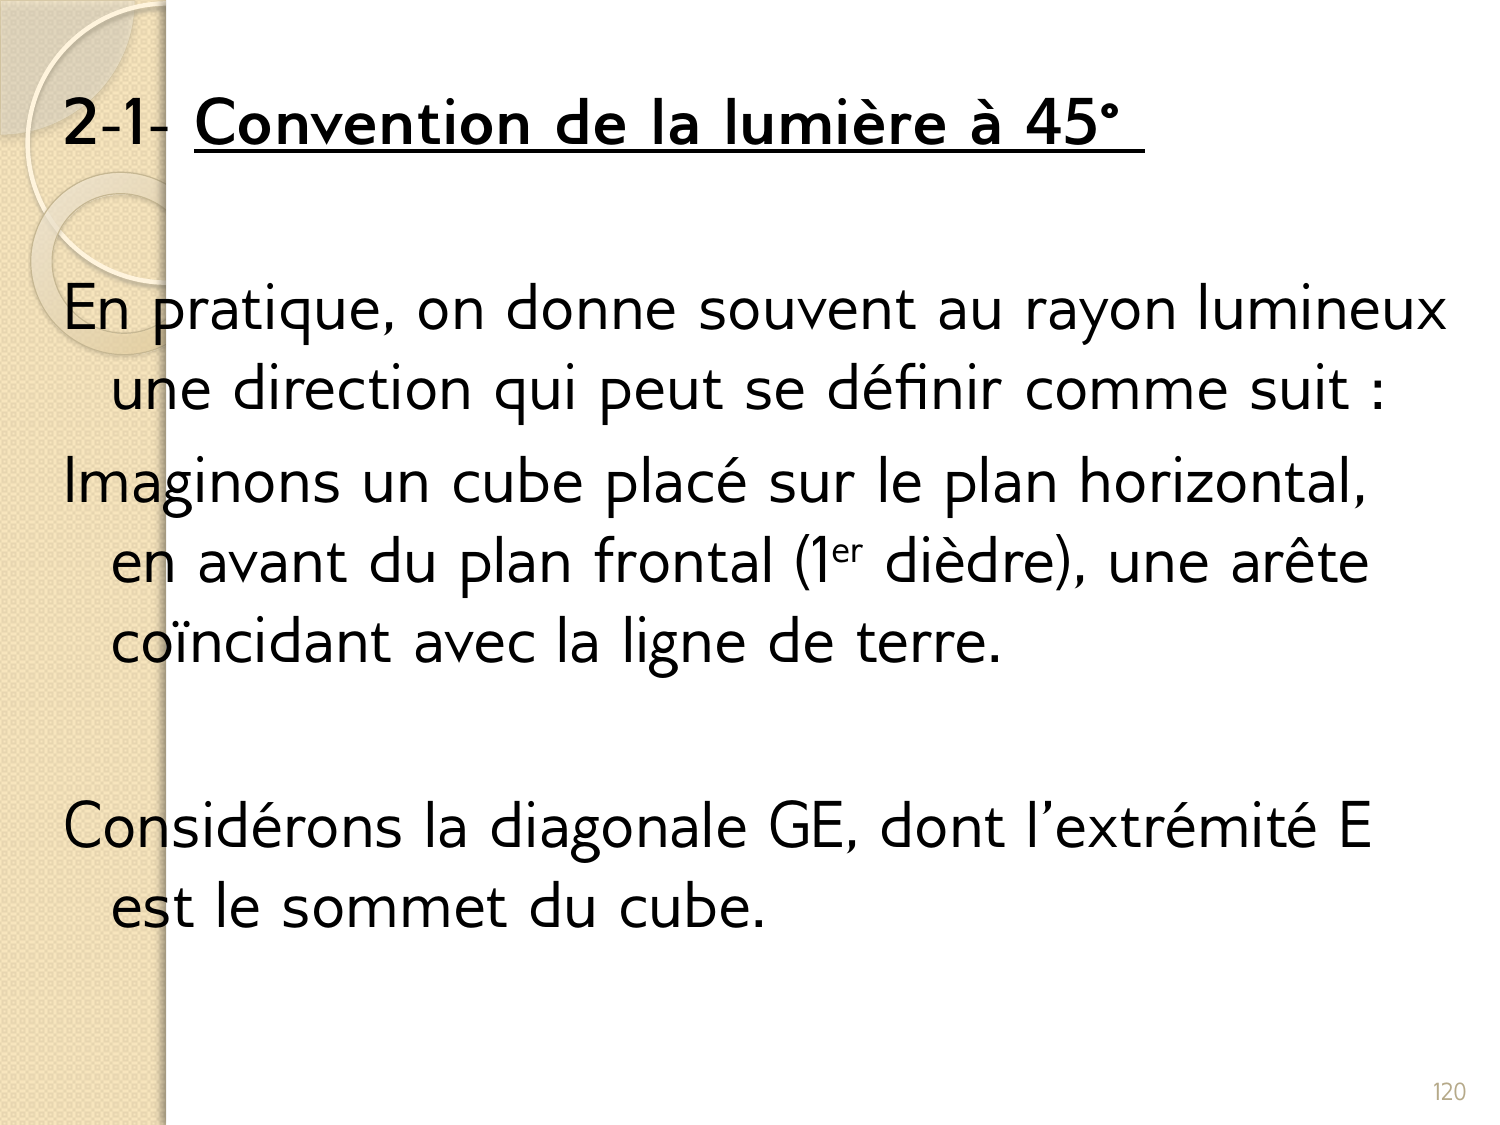

2-1- Convention de la lumière à 45°

En pratique, on donne souvent au rayon lumineux une direction qui peut se définir comme suit :
Imaginons un cube placé sur le plan horizontal, en avant du plan frontal (1er dièdre), une arête coïncidant avec la ligne de terre.

Considérons la diagonale GE, dont l’extrémité E est le sommet du cube.

120